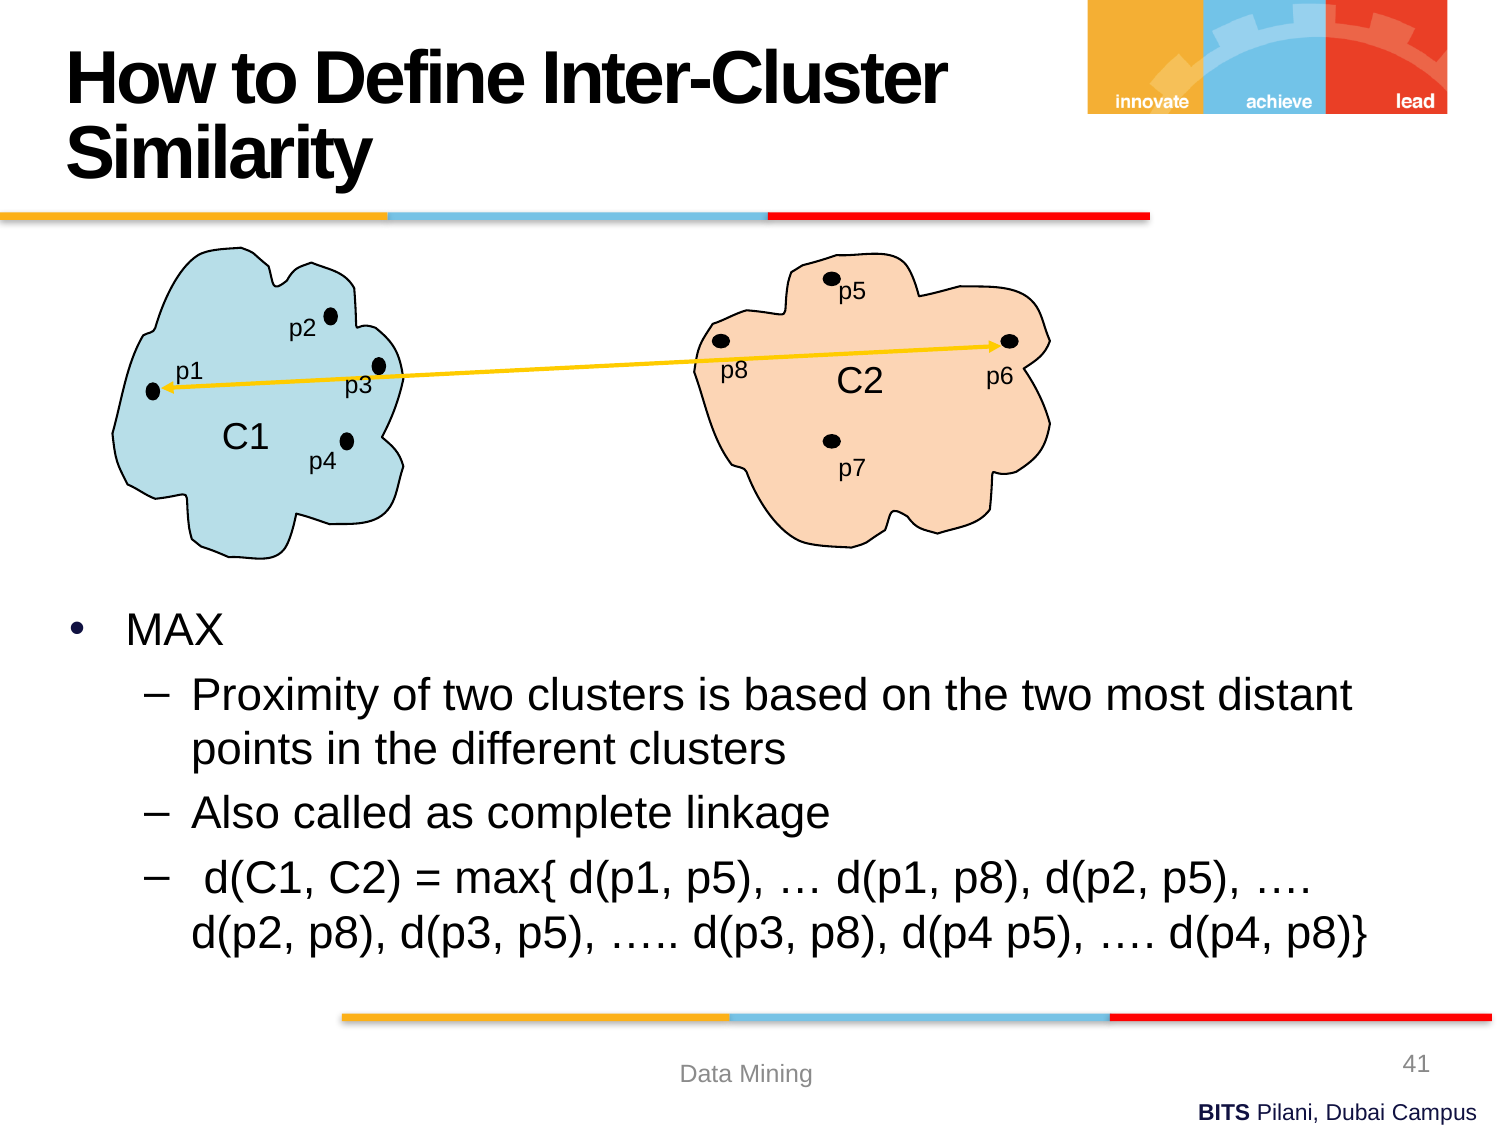

How to Define Inter-Cluster Similarity

p5
p2
p8
p1
C2
p6
p3
C1
p4
p7
MAX
Proximity of two clusters is based on the two most distant points in the different clusters
Also called as complete linkage
 d(C1, C2) = max{ d(p1, p5), … d(p1, p8), d(p2, p5), …. d(p2, p8), d(p3, p5), ….. d(p3, p8), d(p4 p5), …. d(p4, p8)}

41
Data Mining